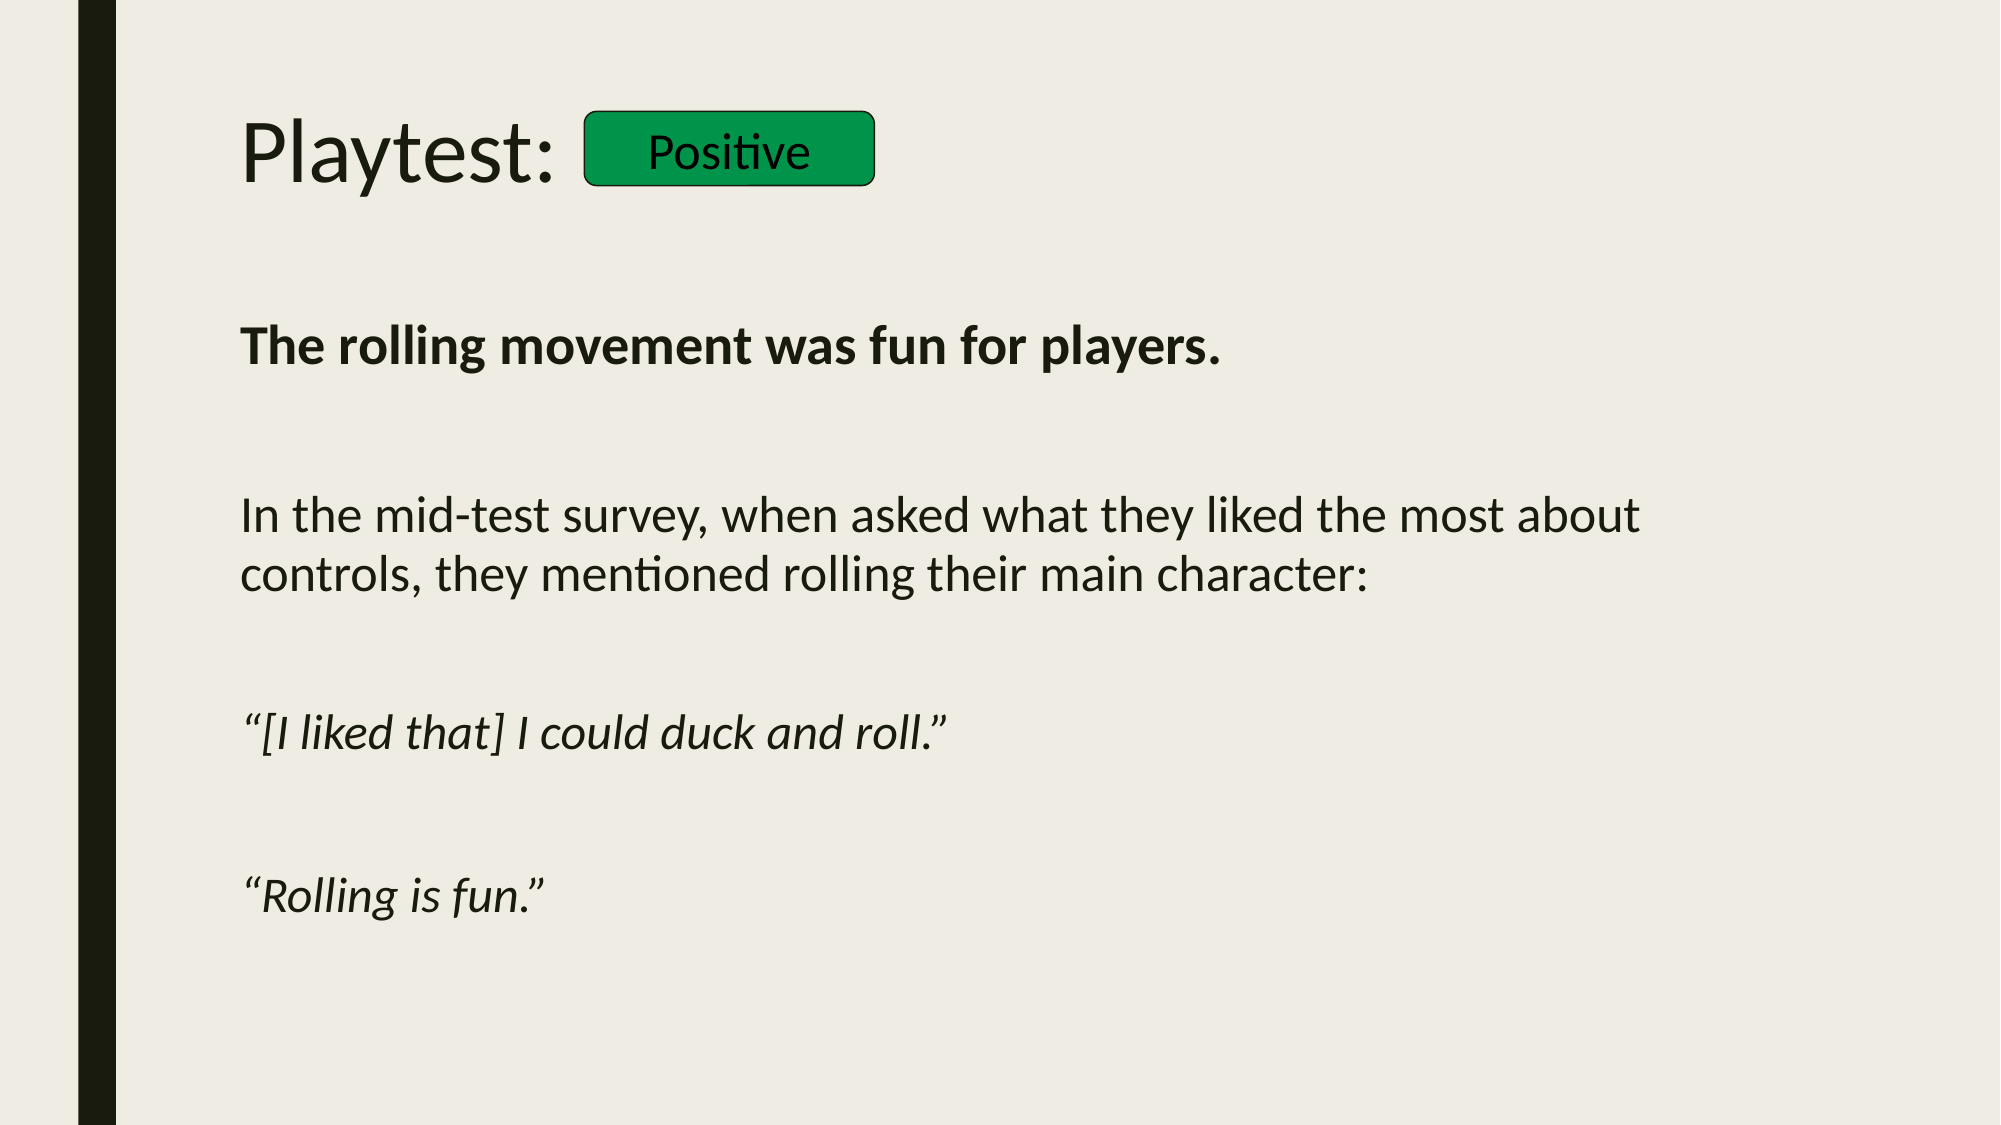

# Playtest:
Positive
The rolling movement was fun for players.

In the mid-test survey, when asked what they liked the most about controls, they mentioned rolling their main character:

“[I liked that] I could duck and roll.”

“Rolling is fun.”